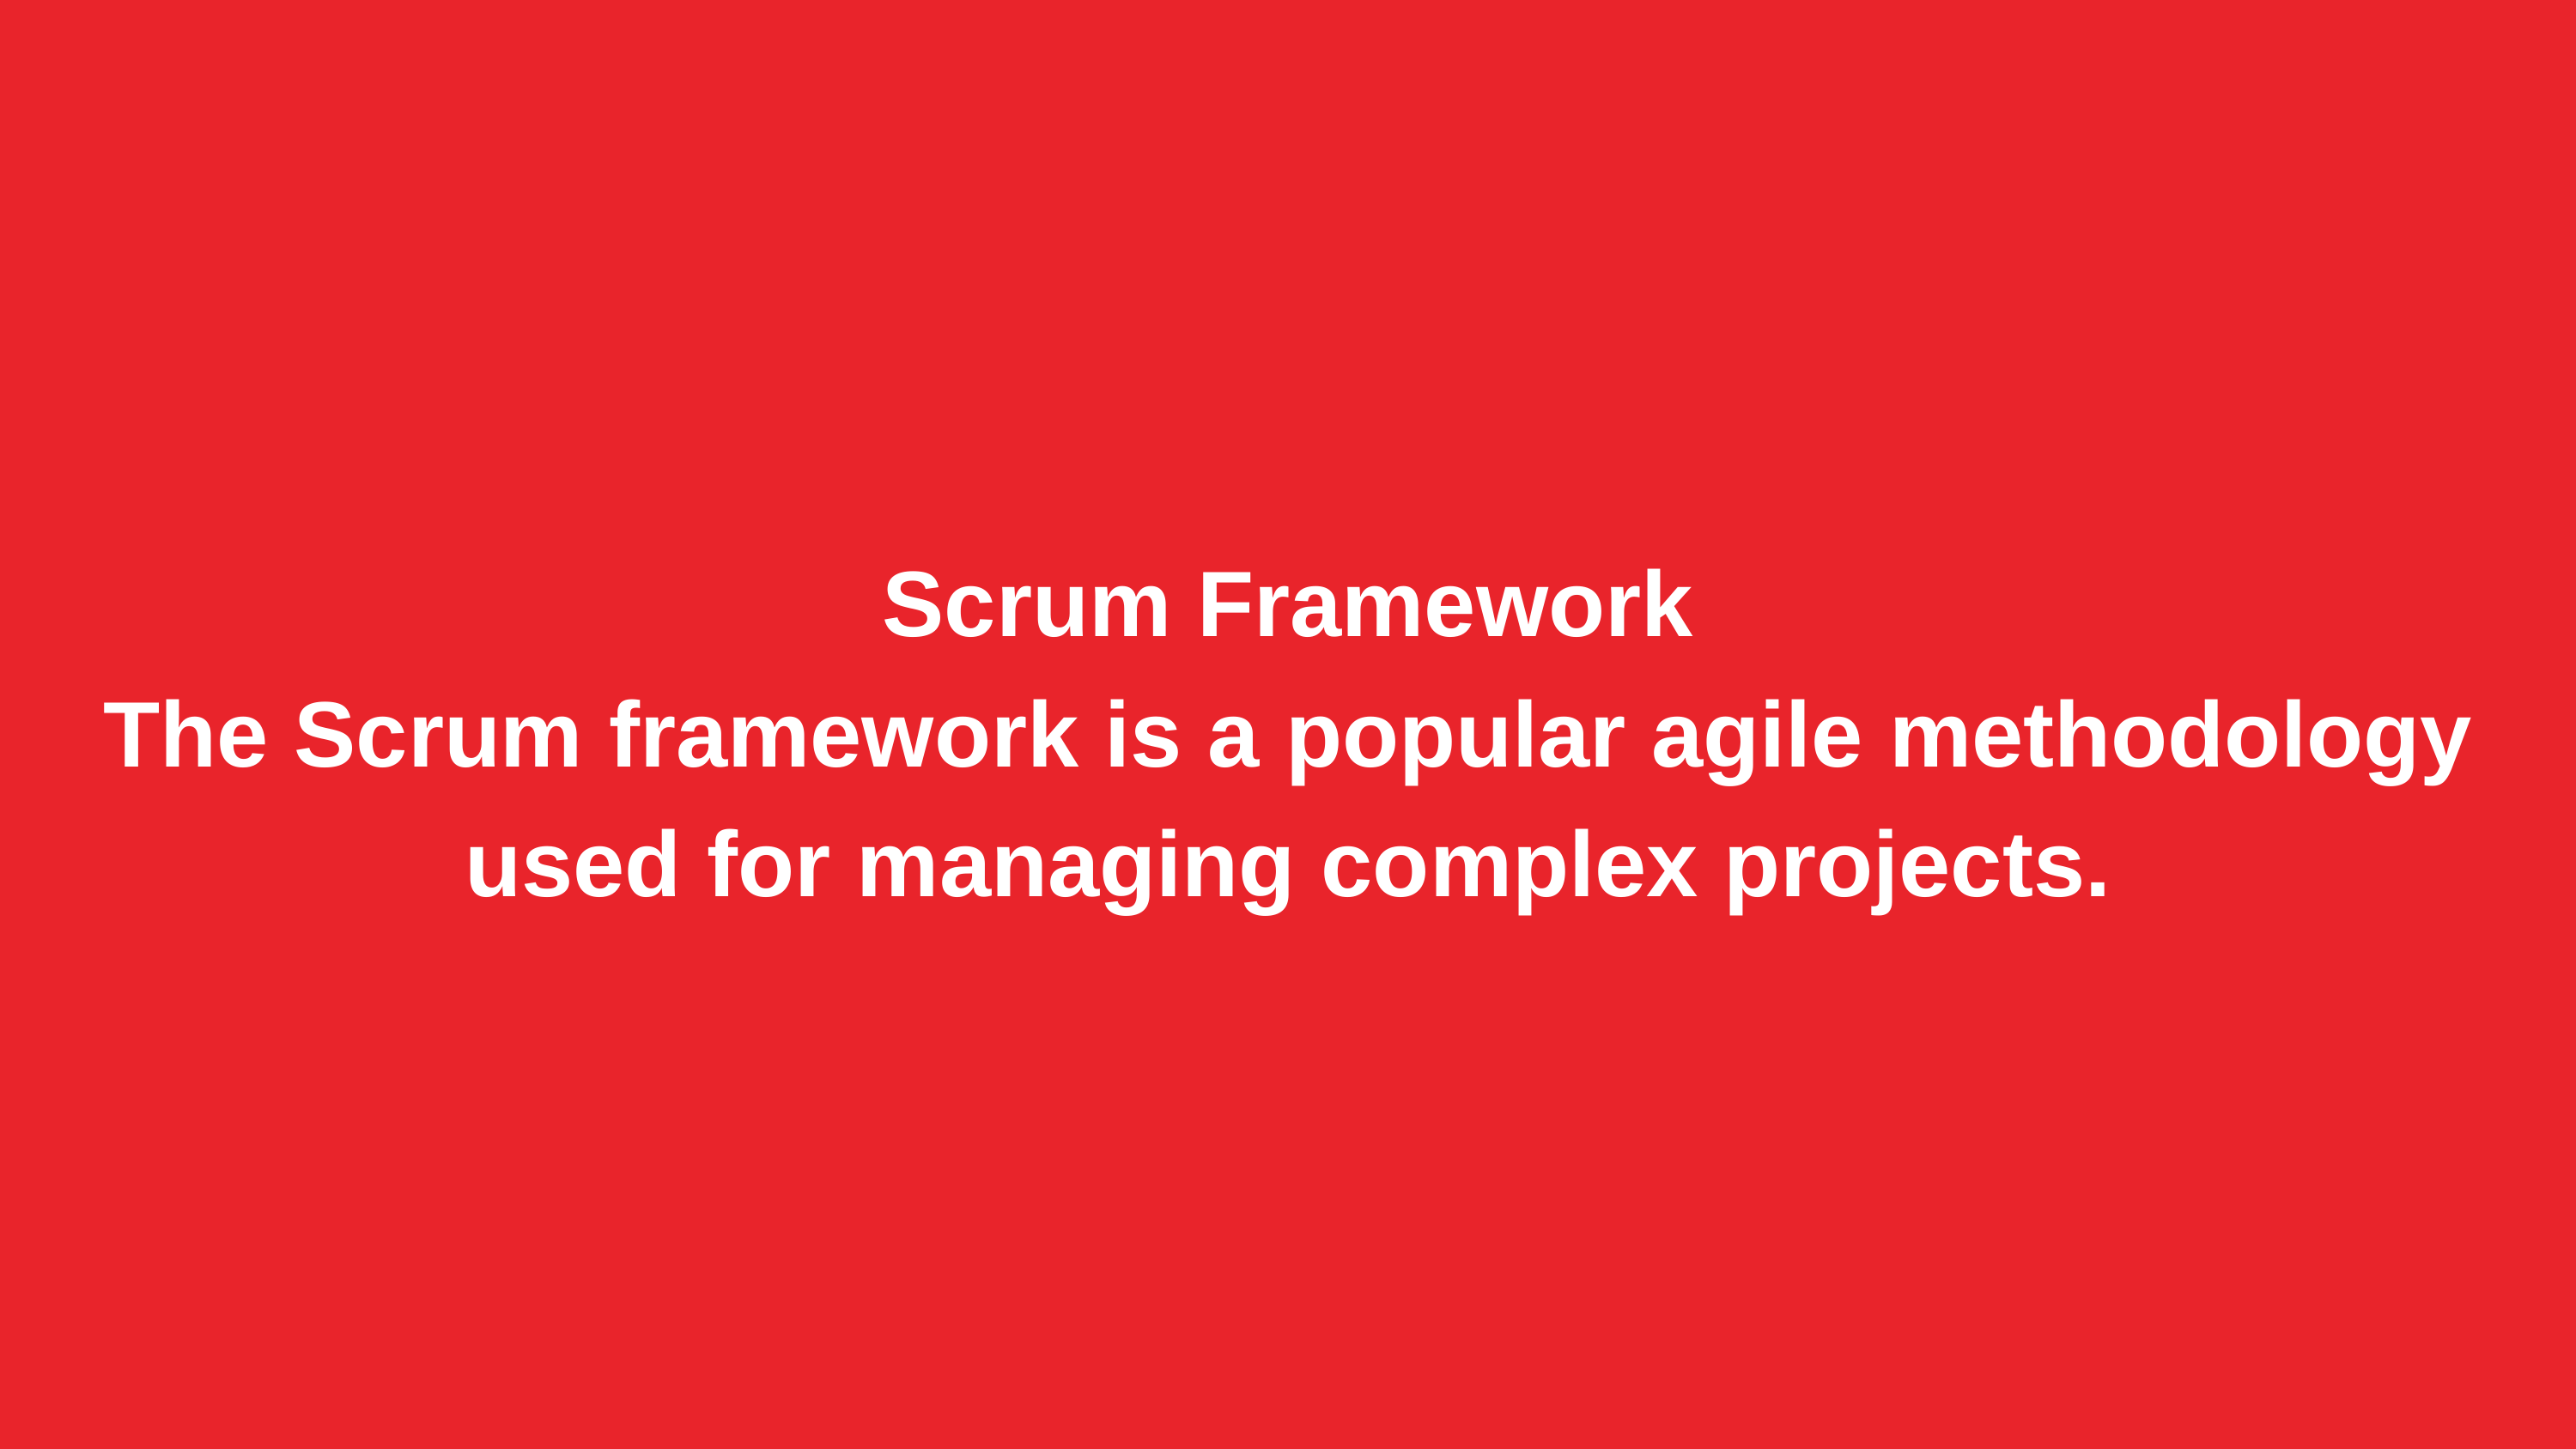

Scrum Framework
The Scrum framework is a popular agile methodology used for managing complex projects.